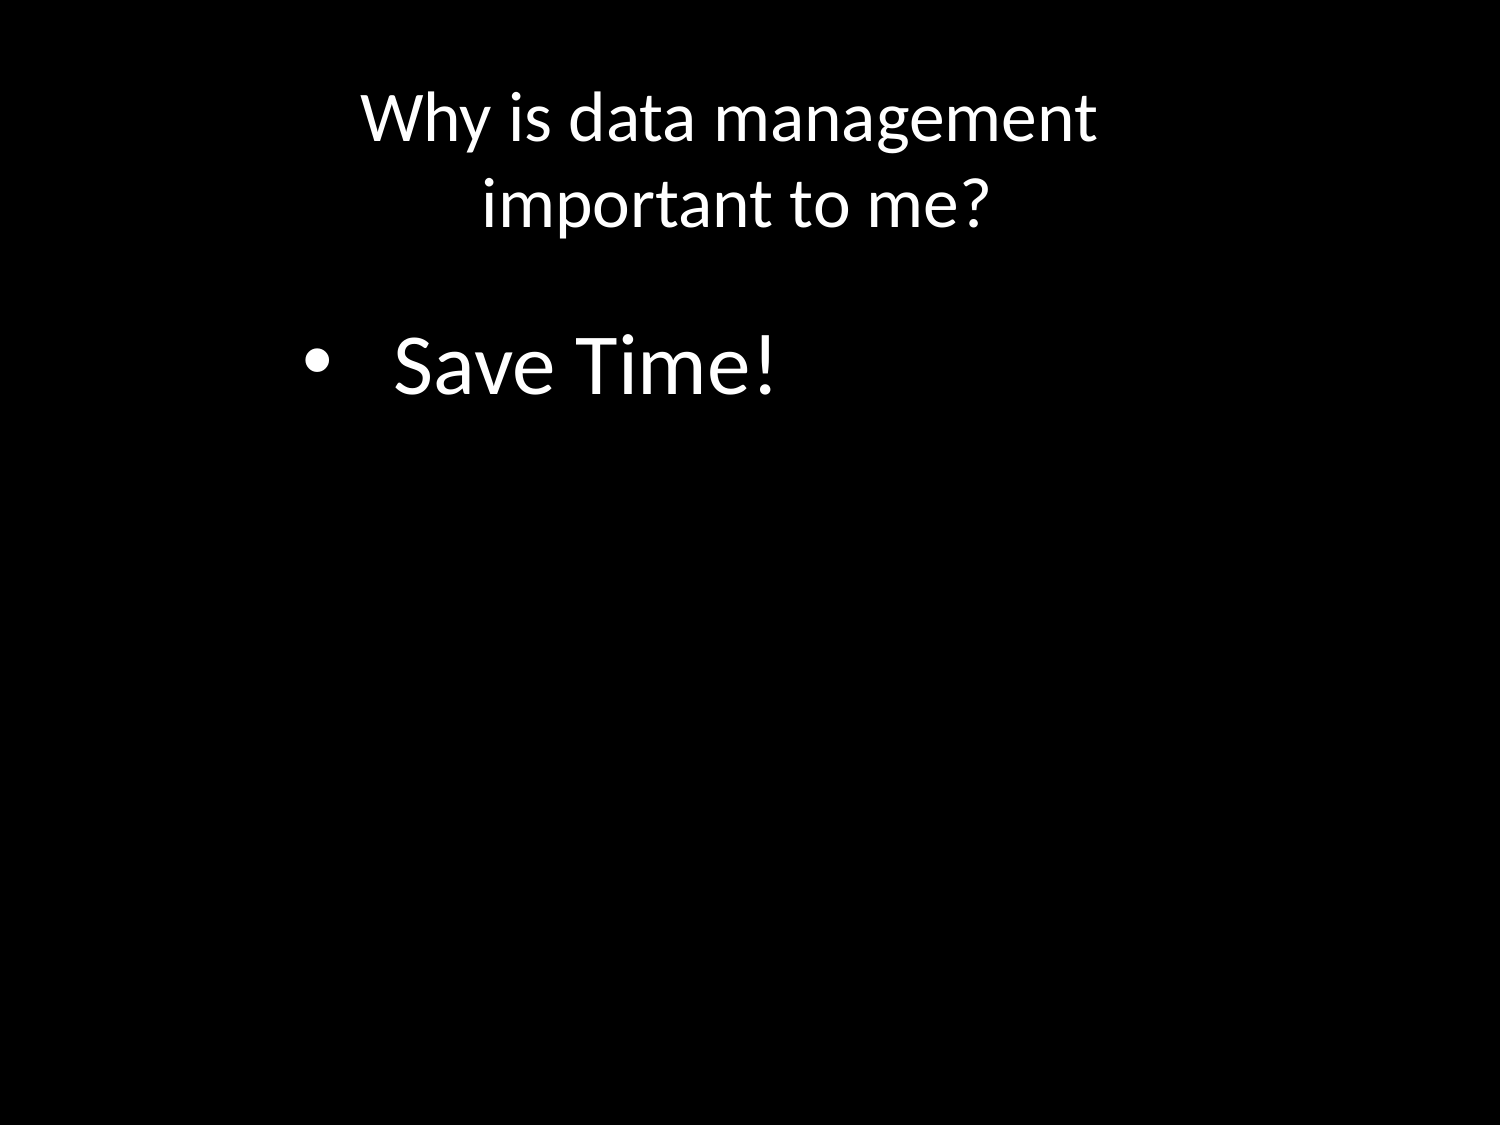

# Why is data management important to me?
Save Time!
Save Money!
No data…….no money
No data……no thesis
No data……no publications
Set yourself apart